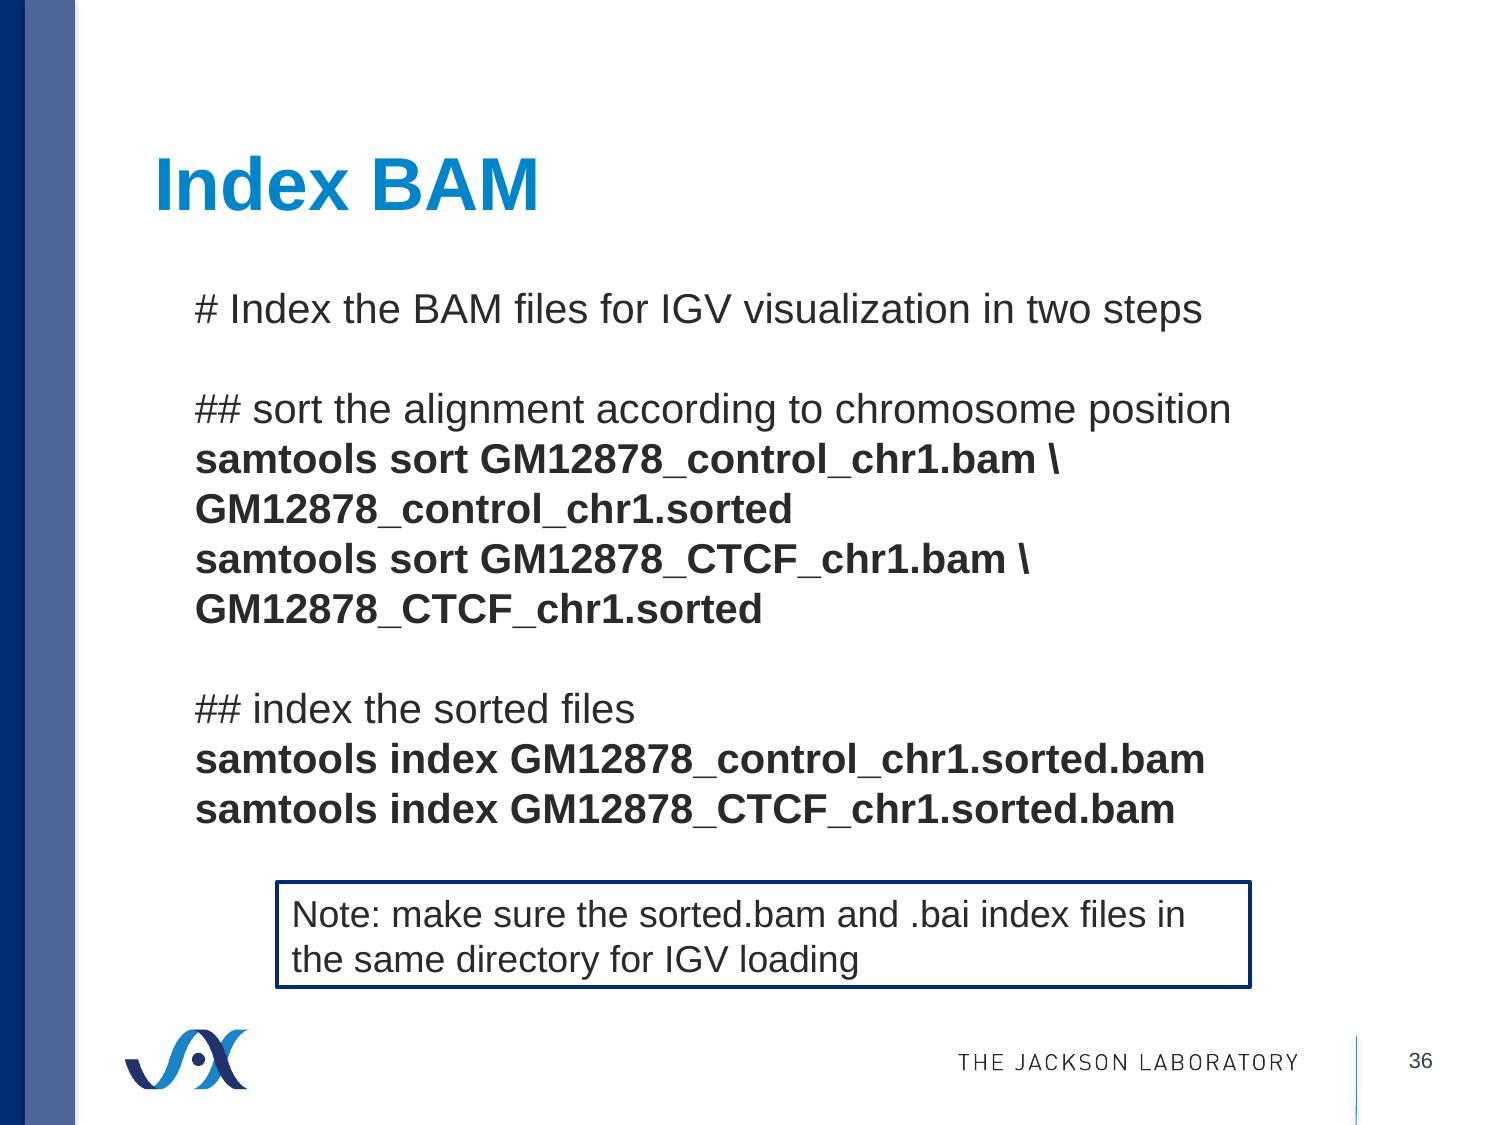

# Index BAM
# Index the BAM files for IGV visualization in two steps

## sort the alignment according to chromosome position
samtools sort GM12878_control_chr1.bam \ GM12878_control_chr1.sorted
samtools sort GM12878_CTCF_chr1.bam \
GM12878_CTCF_chr1.sorted

## index the sorted files
samtools index GM12878_control_chr1.sorted.bam
samtools index GM12878_CTCF_chr1.sorted.bam
Note: make sure the sorted.bam and .bai index files in the same directory for IGV loading
36